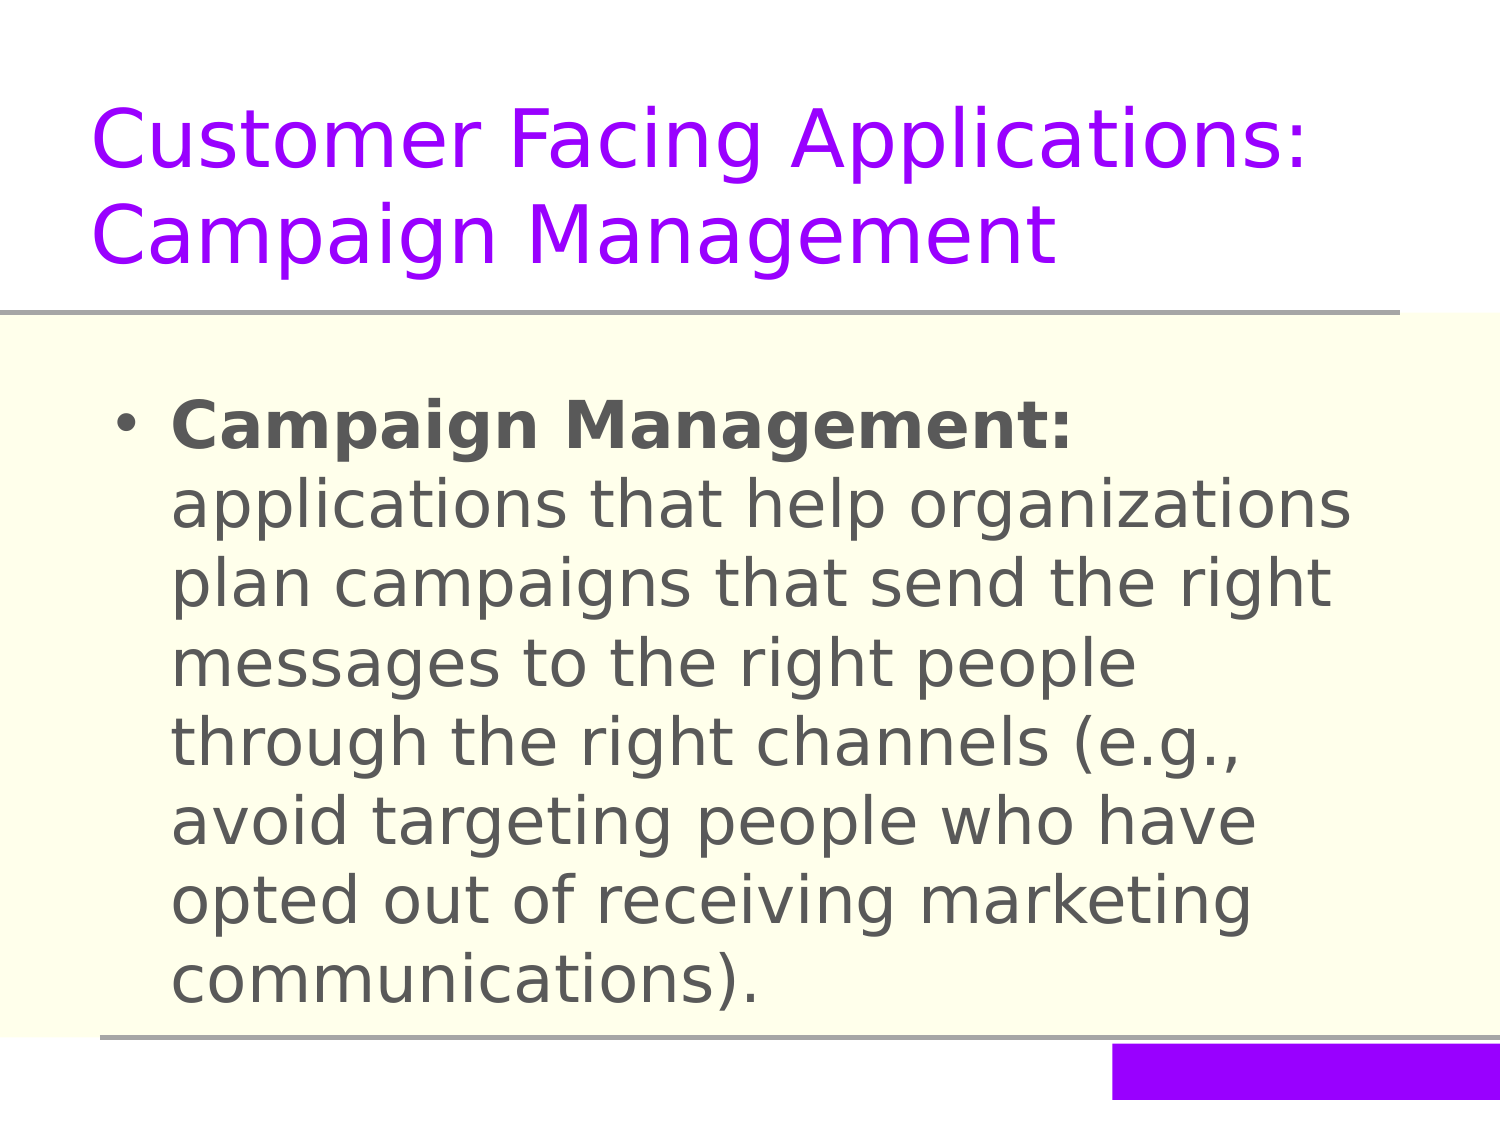

Customer Facing Applications: Campaign Management
Campaign Management: applications that help organizations plan campaigns that send the right messages to the right people through the right channels (e.g., avoid targeting people who have opted out of receiving marketing communications).